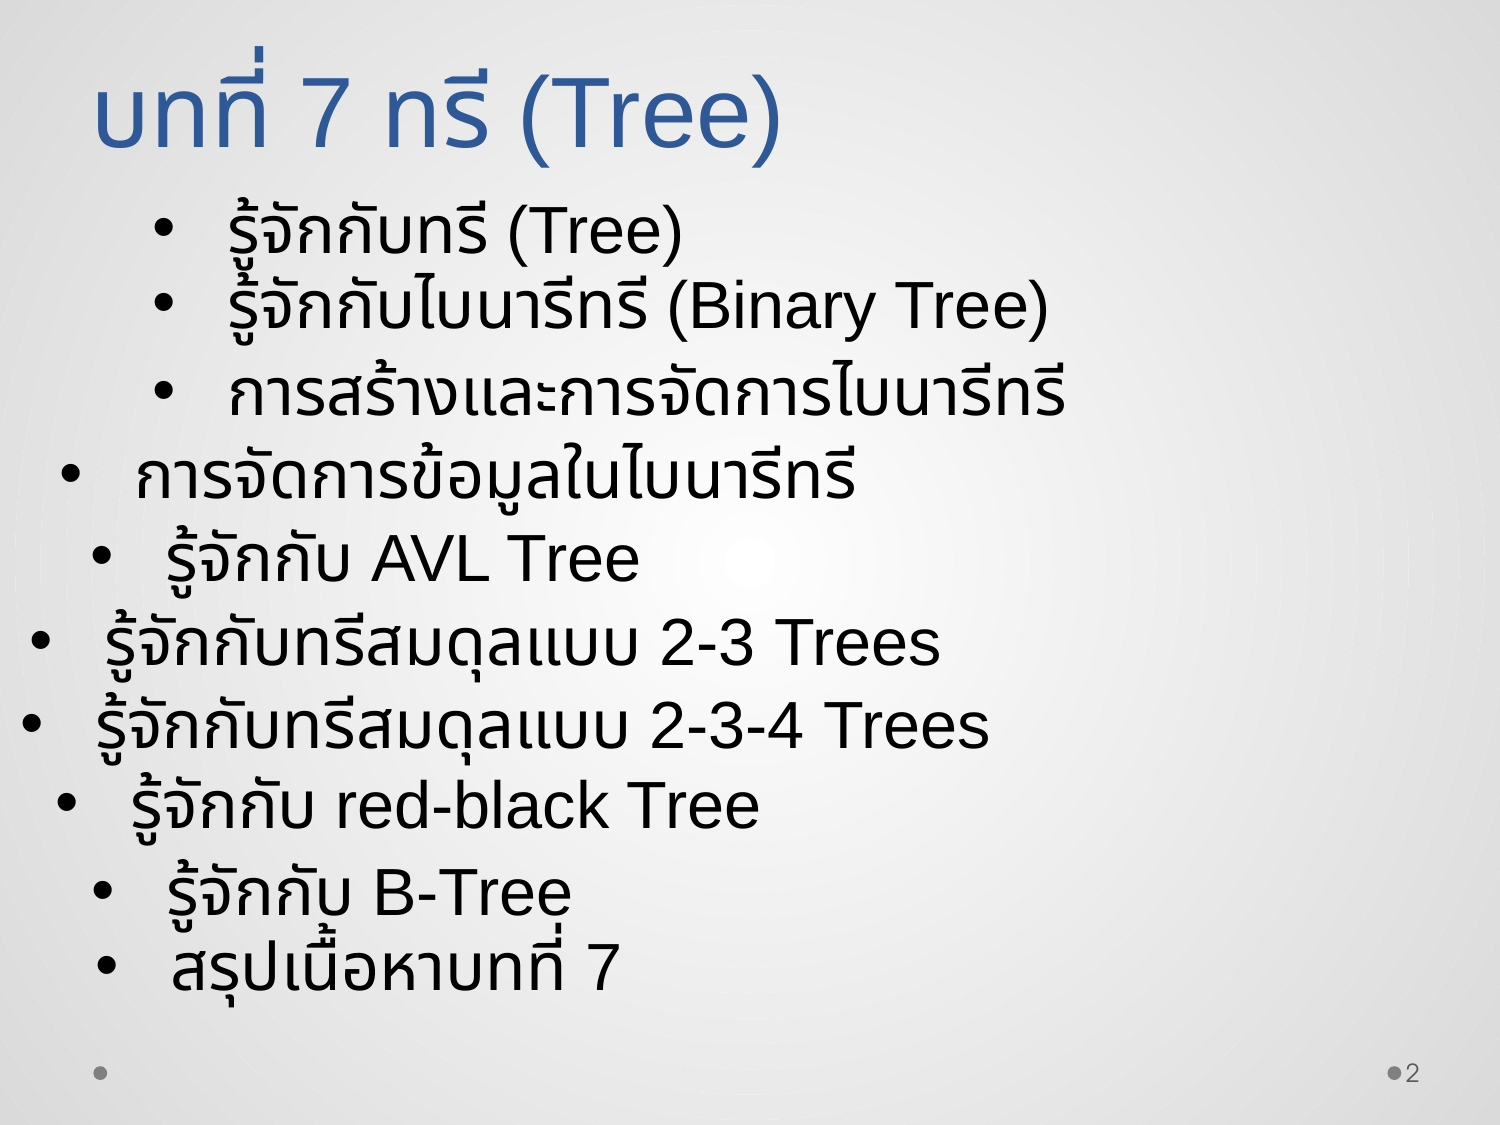

# บทที่ 7 ทรี (Tree)
รู้จักกับทรี (Tree)
รู้จักกับไบนารีทรี (Binary Tree)
การสร้างและการจัดการไบนารีทรี
การจัดการข้อมูลในไบนารีทรี
รู้จักกับ AVL Tree
รู้จักกับทรีสมดุลแบบ 2-3 Trees
รู้จักกับทรีสมดุลแบบ 2-3-4 Trees
รู้จักกับ red-black Tree
รู้จักกับ B-Tree
สรุปเนื้อหาบทที่ 7
2